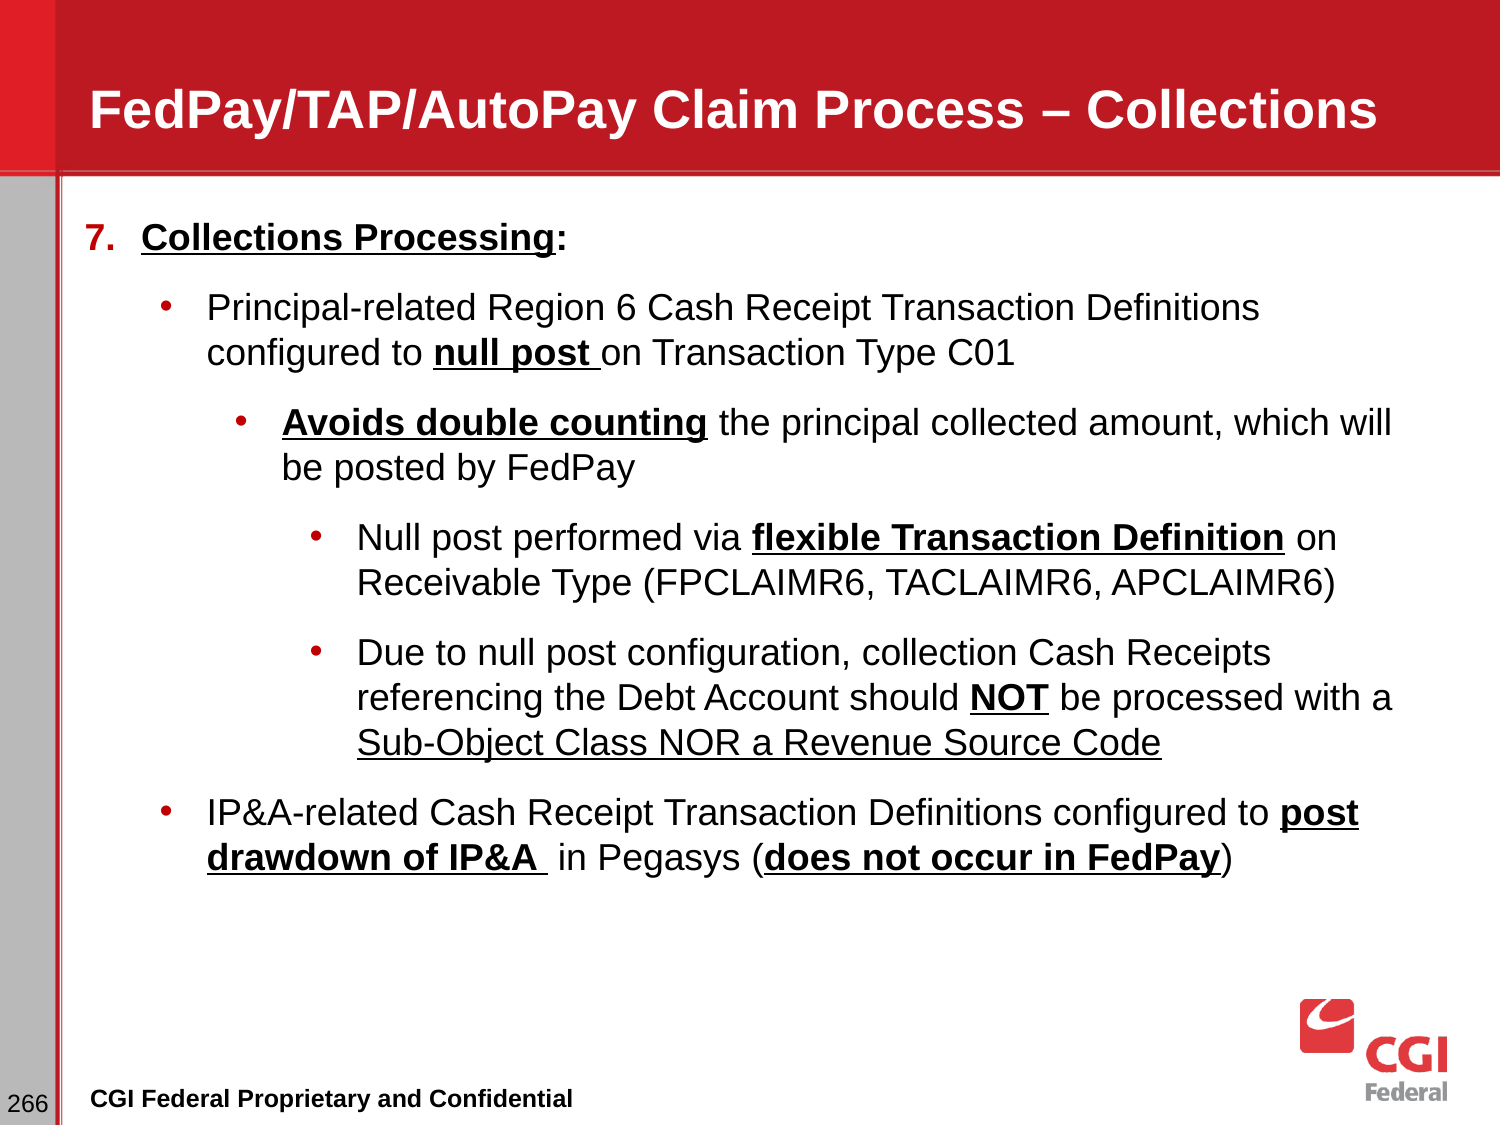

# FedPay/TAP/AutoPay Claim Process – Collections
Collections Processing:
Principal-related Region 6 Cash Receipt Transaction Definitions configured to null post on Transaction Type C01
Avoids double counting the principal collected amount, which will be posted by FedPay
Null post performed via flexible Transaction Definition on Receivable Type (FPCLAIMR6, TACLAIMR6, APCLAIMR6)
Due to null post configuration, collection Cash Receipts referencing the Debt Account should NOT be processed with a Sub-Object Class NOR a Revenue Source Code
IP&A-related Cash Receipt Transaction Definitions configured to post drawdown of IP&A  in Pegasys (does not occur in FedPay)
266
CGI Federal Proprietary and Confidential